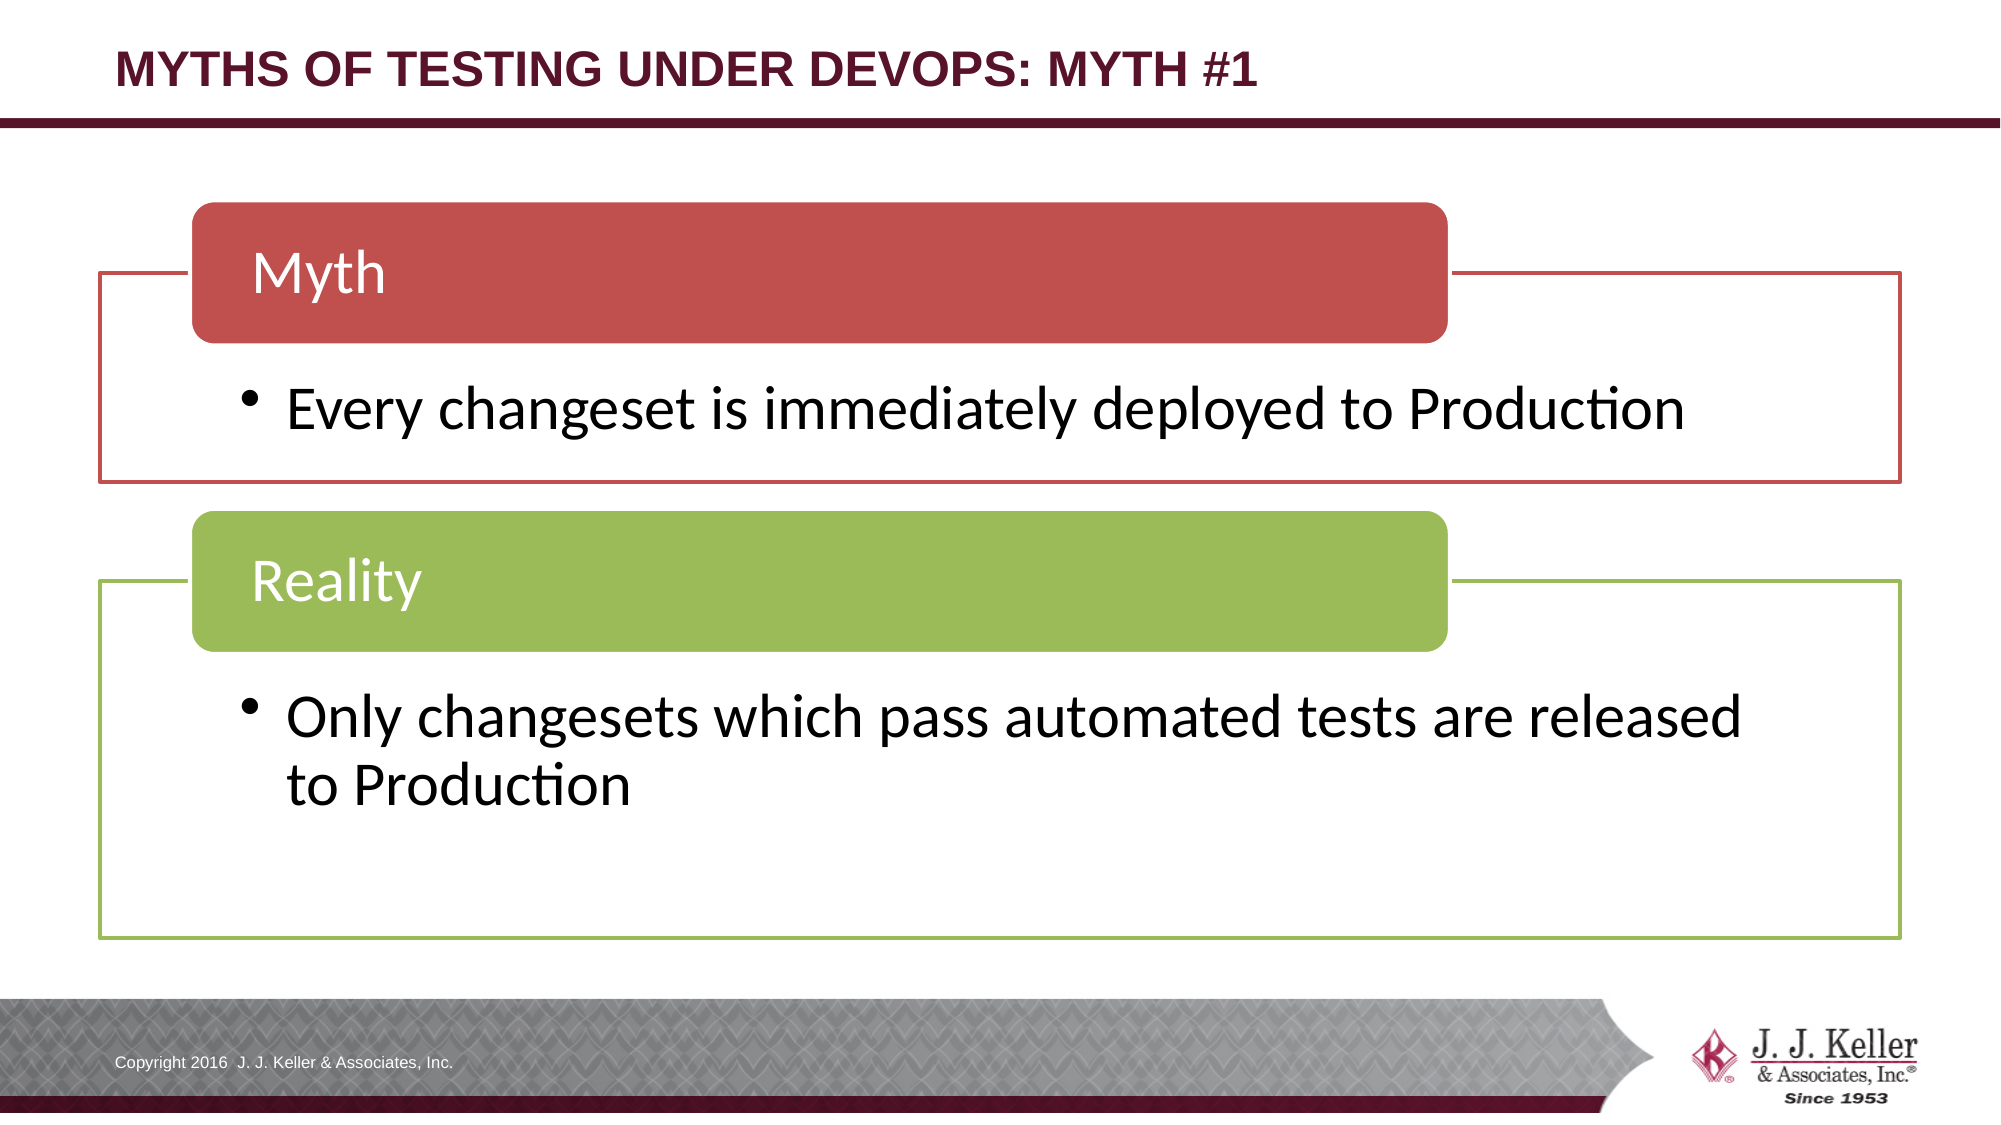

# Myths of testing under devops: Myth #1
Every changeset is immediately deployed to Production
Myth
Only changesets which pass automated tests are released to Production

Reality